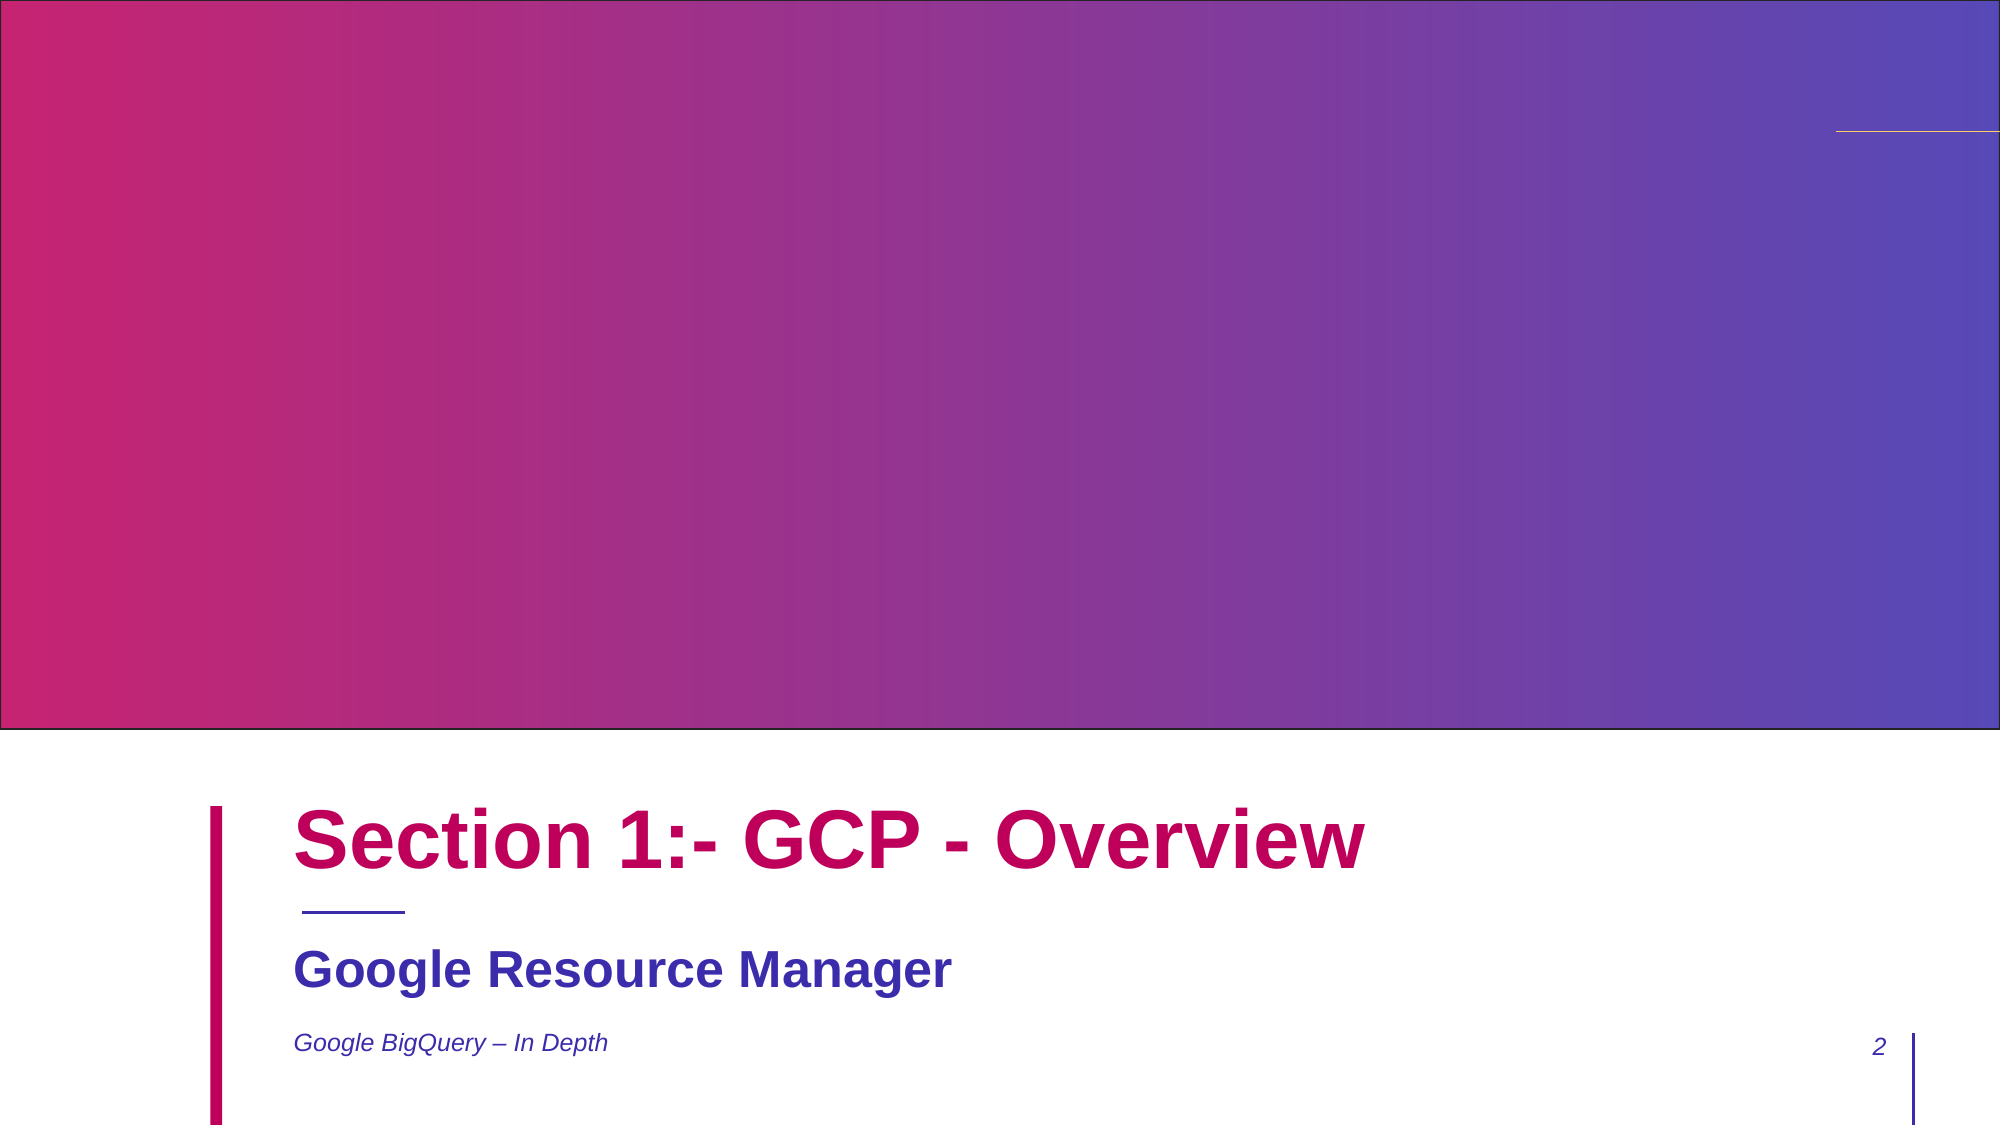

# Section 1:- GCP - Overview
Google Resource Manager
Google BigQuery – In Depth
2